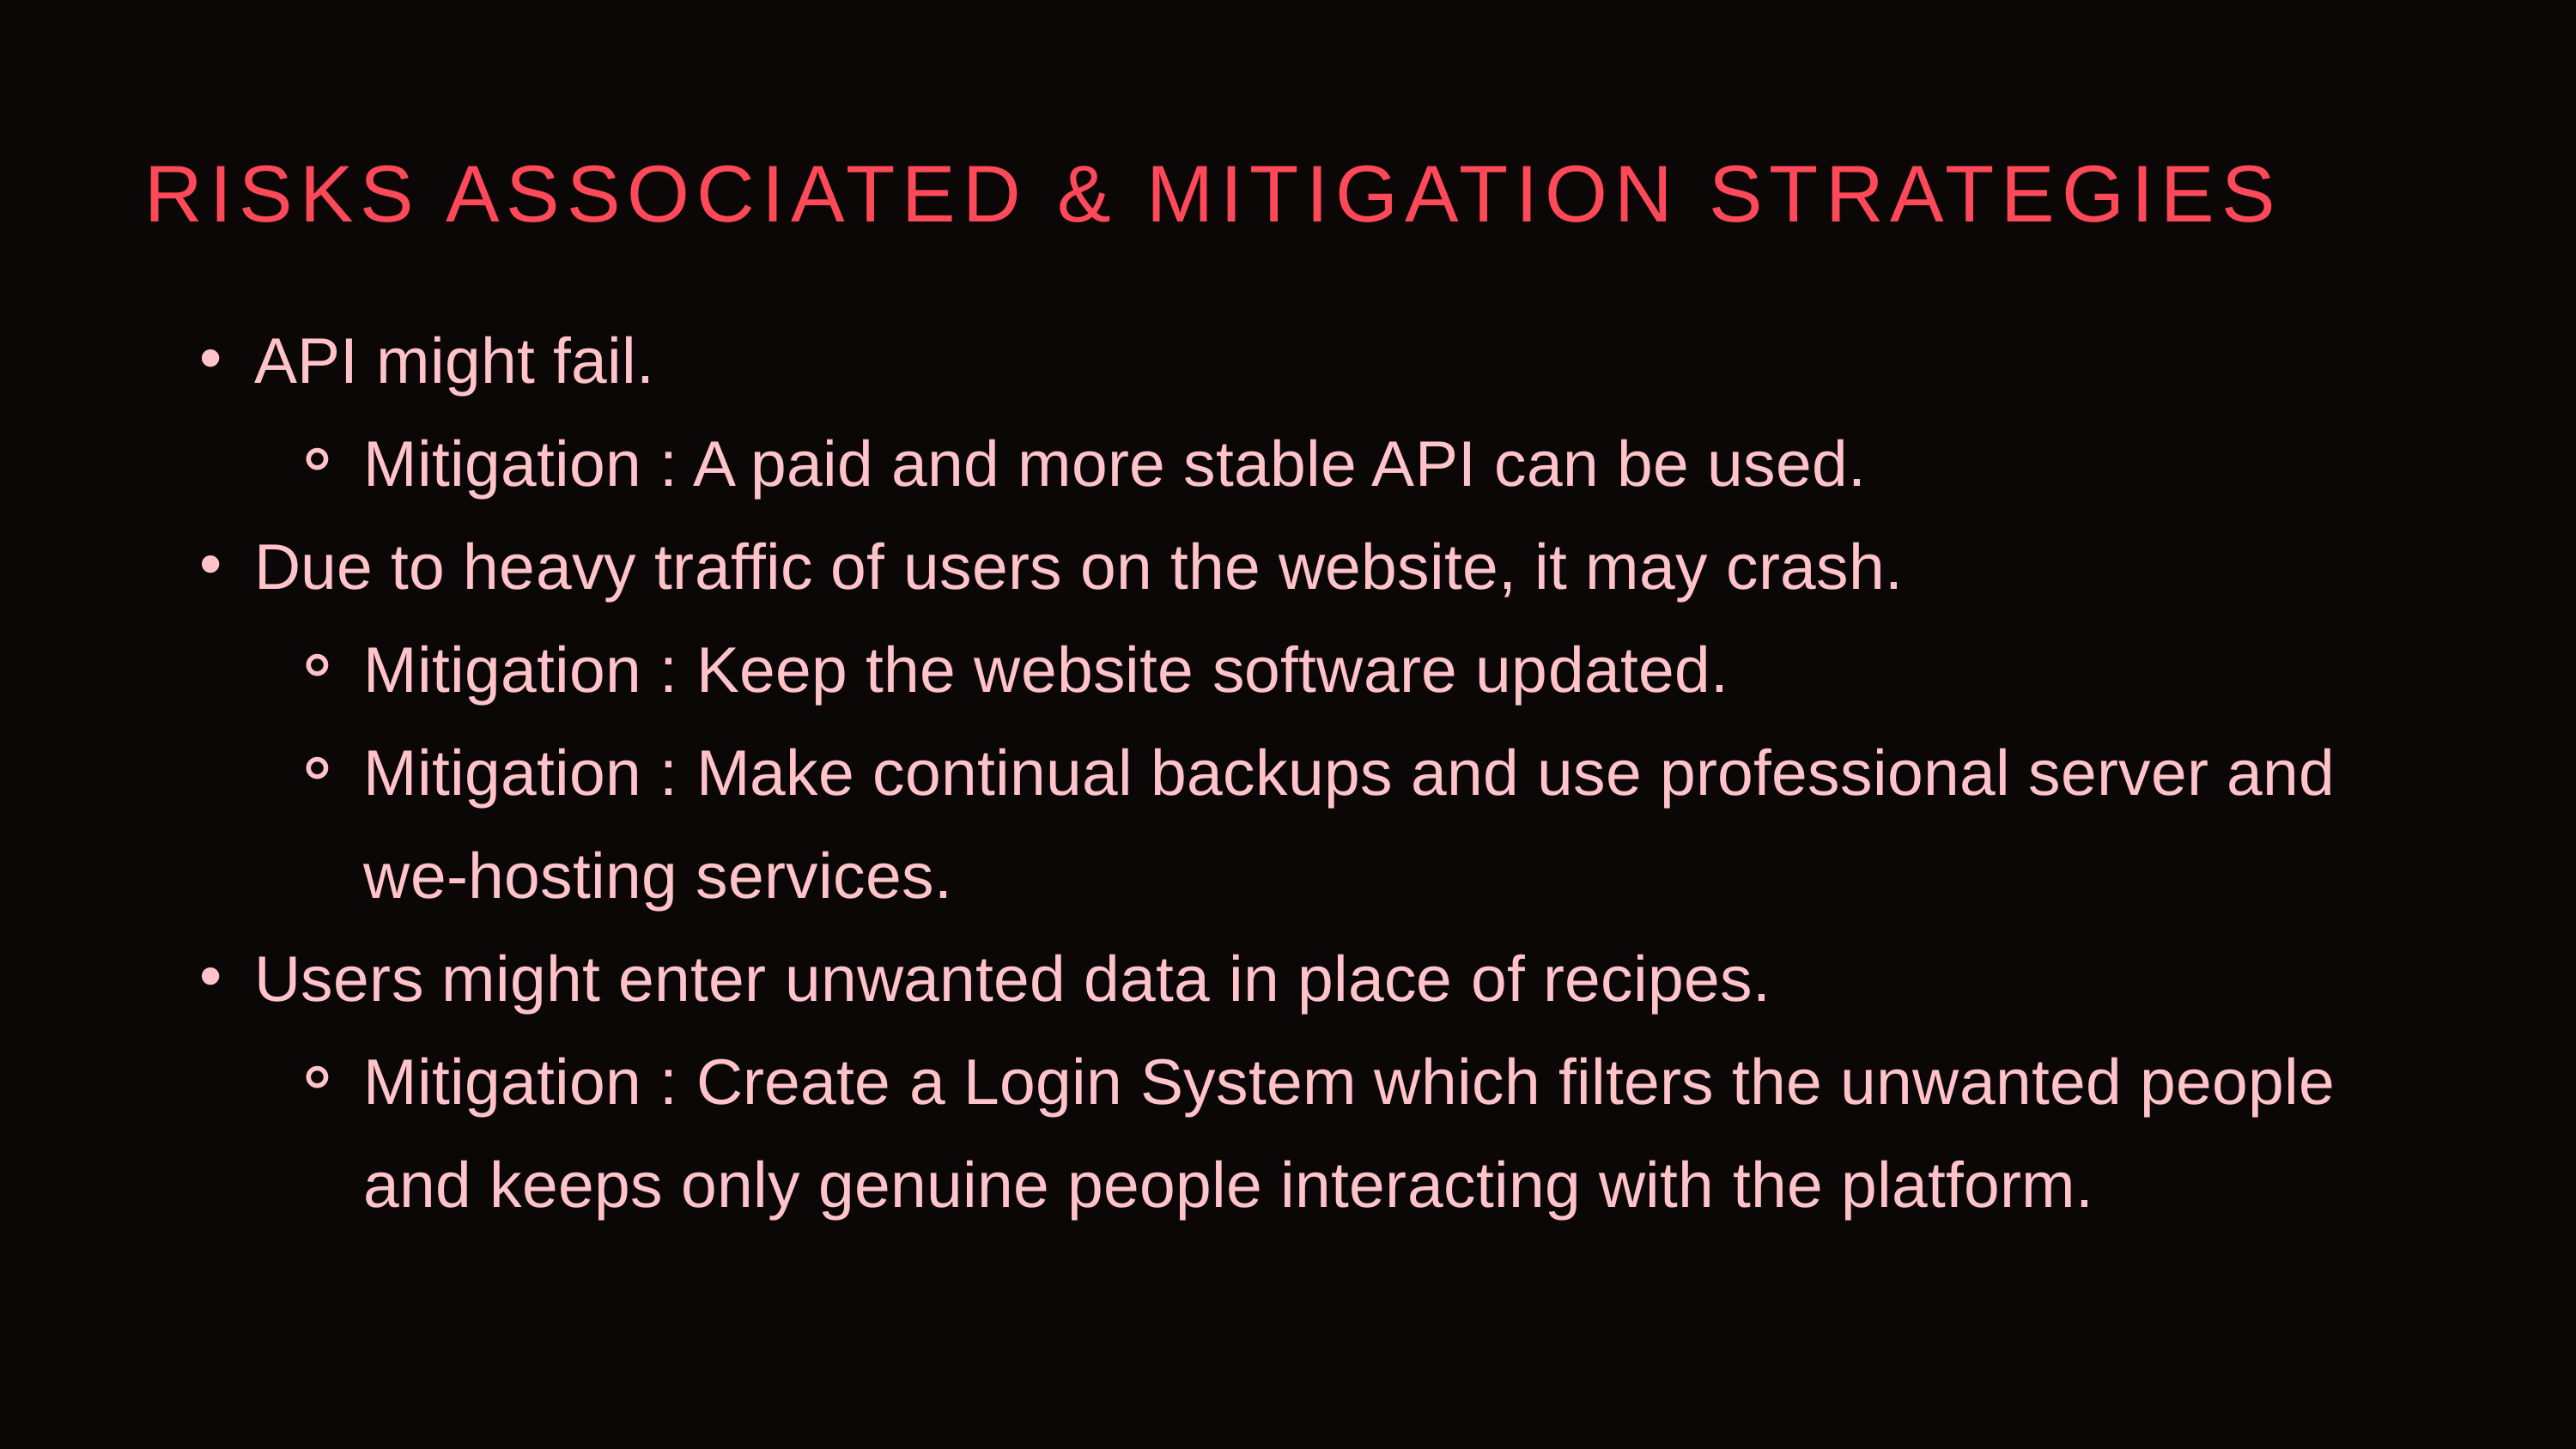

RISKS ASSOCIATED & MITIGATION STRATEGIES
API might fail.
Mitigation : A paid and more stable API can be used.
Due to heavy traffic of users on the website, it may crash.
Mitigation : Keep the website software updated.
Mitigation : Make continual backups and use professional server and we-hosting services.
Users might enter unwanted data in place of recipes.
Mitigation : Create a Login System which filters the unwanted people and keeps only genuine people interacting with the platform.